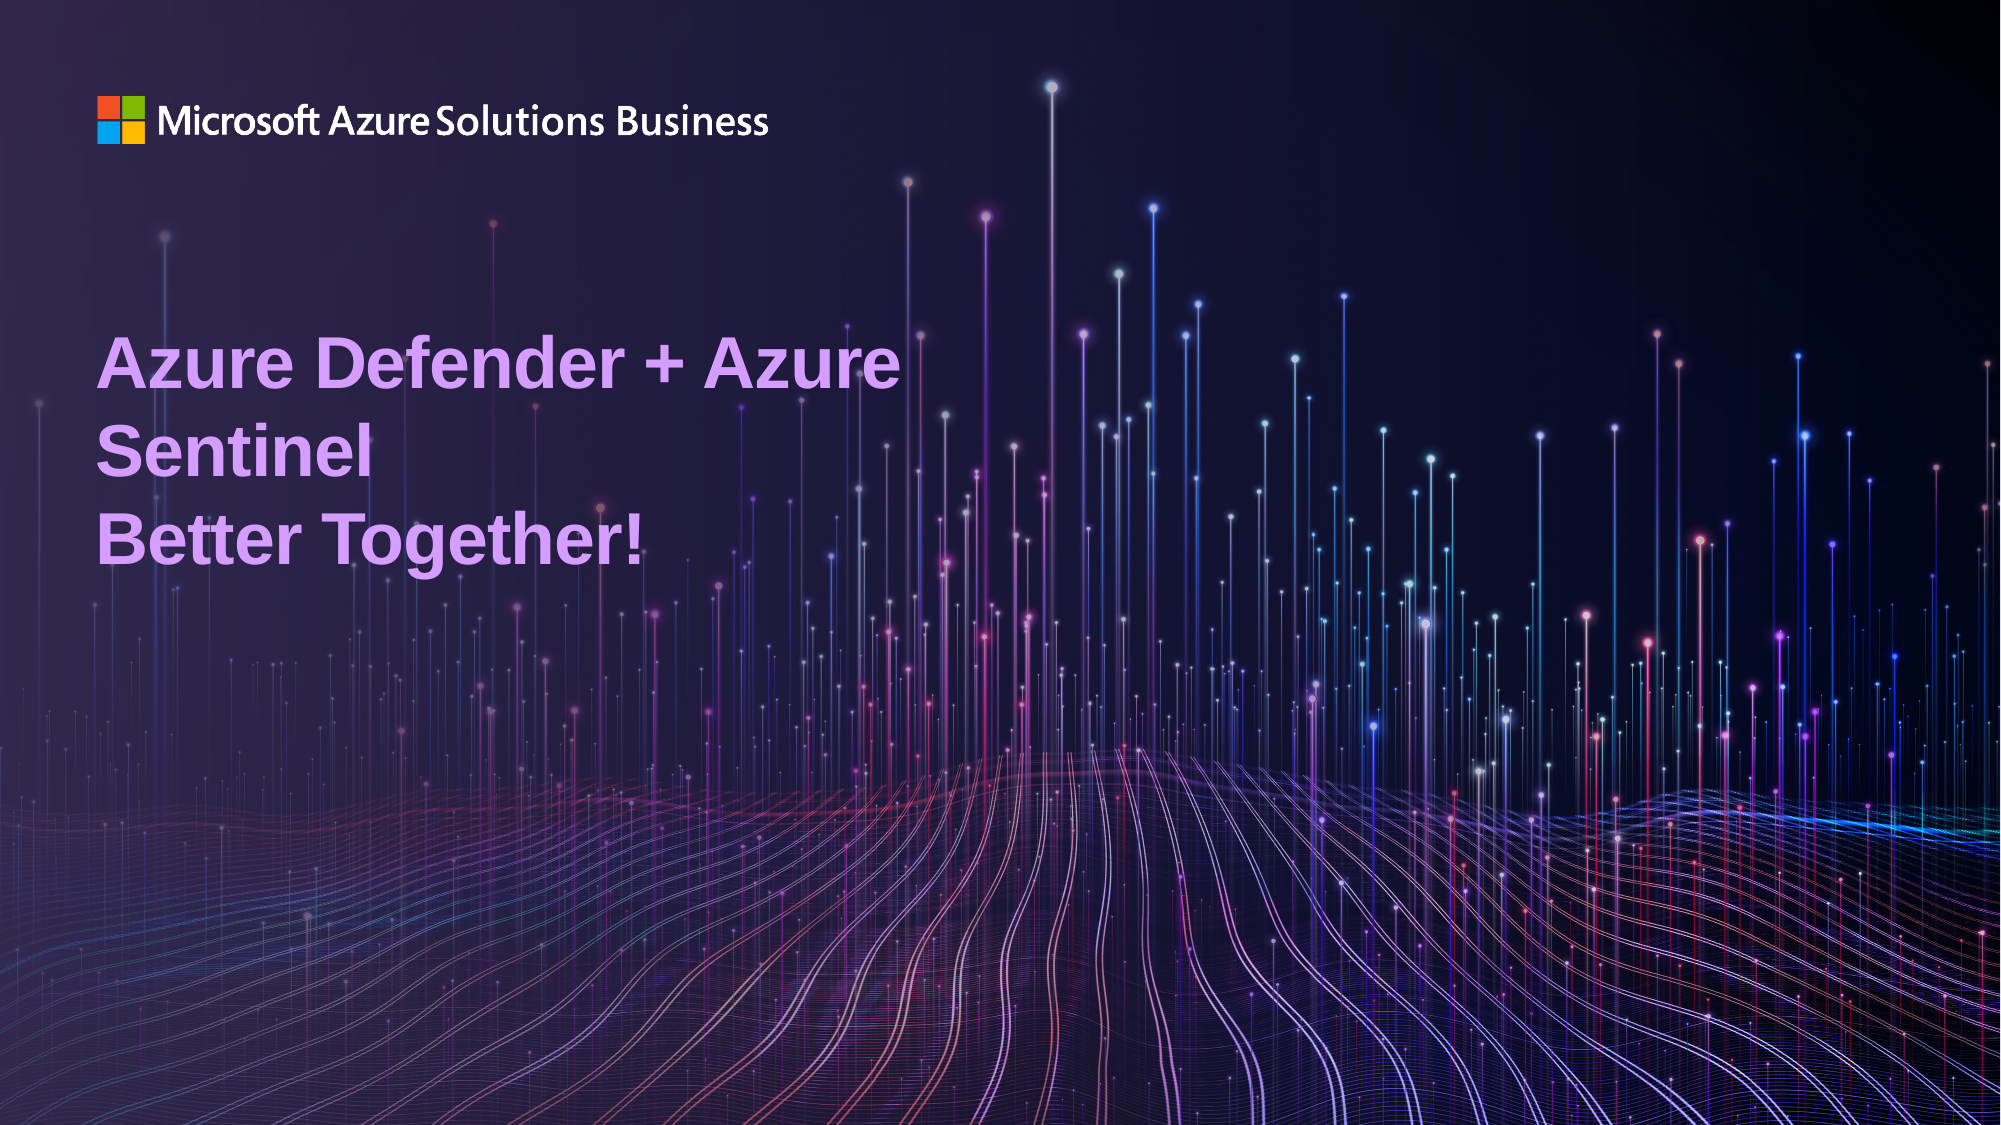

# Azure Defender + Azure Sentinel Better Together!